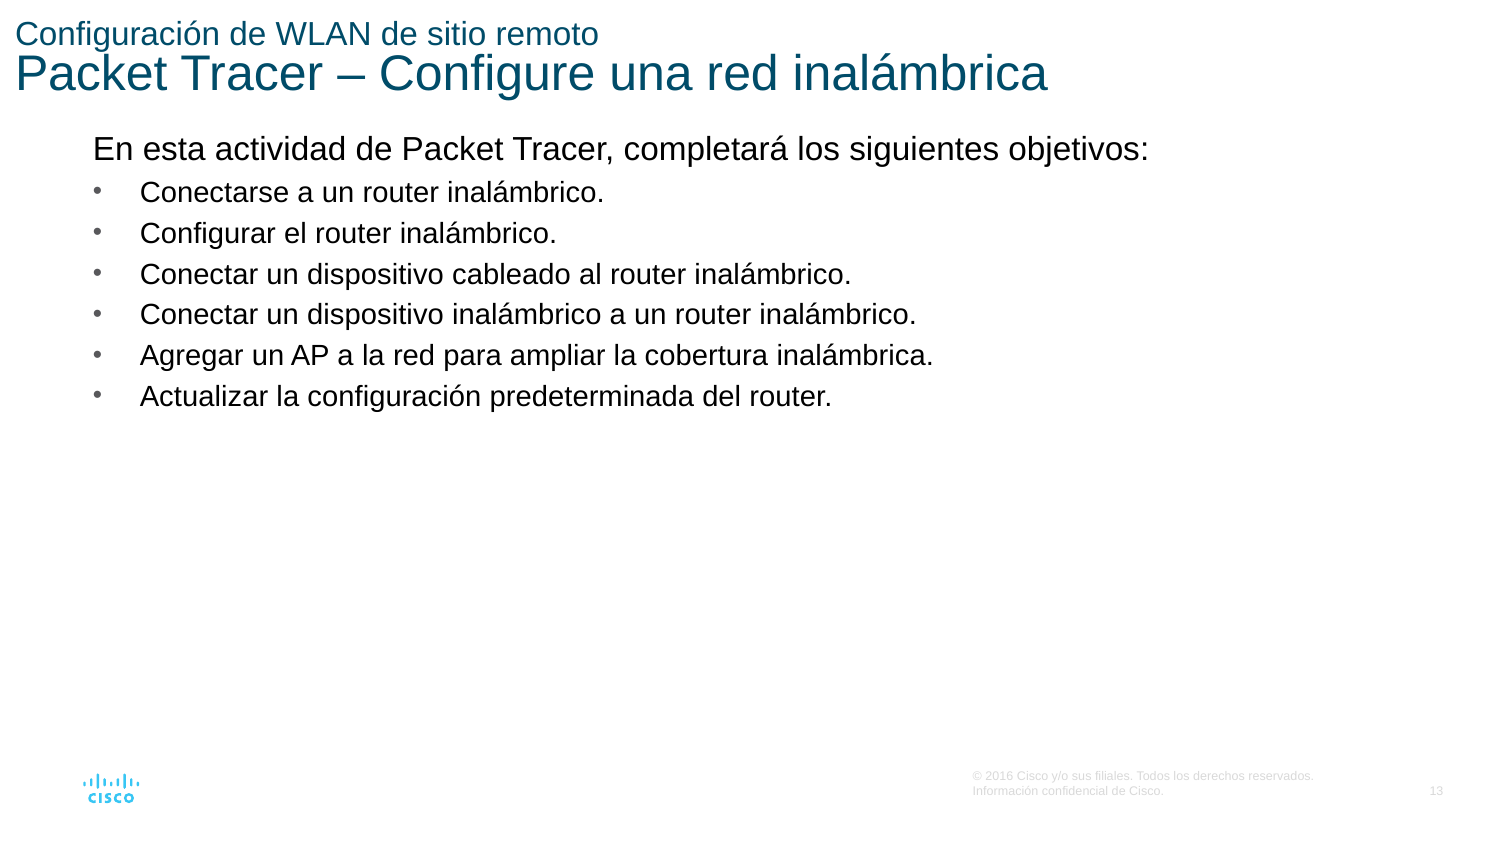

# Configuración de WLAN de sitio remoto Packet Tracer – Configure una red inalámbrica
En esta actividad de Packet Tracer, completará los siguientes objetivos:
Conectarse a un router inalámbrico.
Configurar el router inalámbrico.
Conectar un dispositivo cableado al router inalámbrico.
Conectar un dispositivo inalámbrico a un router inalámbrico.
Agregar un AP a la red para ampliar la cobertura inalámbrica.
Actualizar la configuración predeterminada del router.